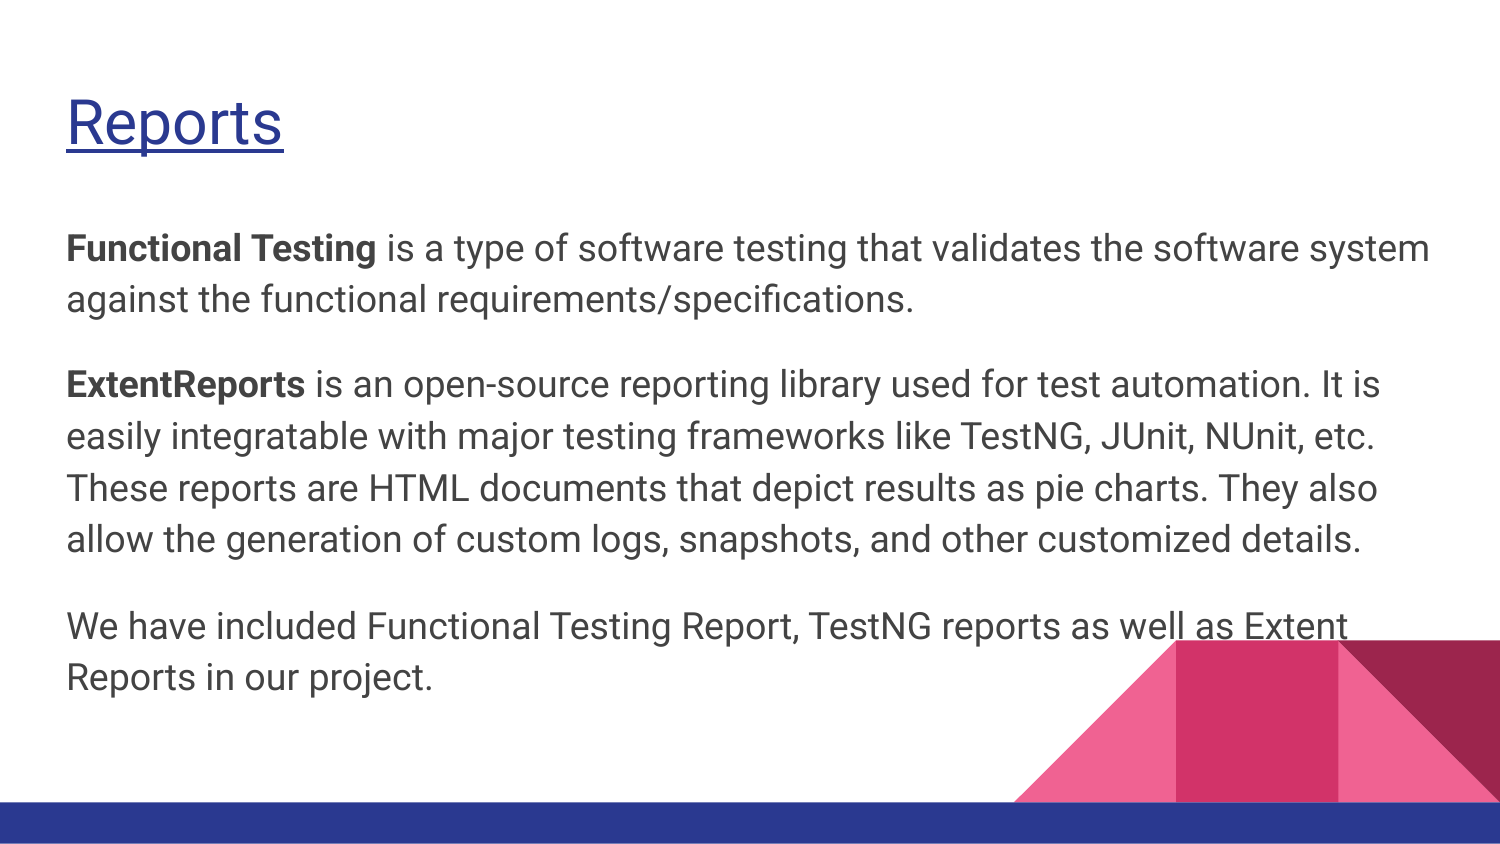

# Reports
Functional Testing is a type of software testing that validates the software system against the functional requirements/specifications.
ExtentReports is an open-source reporting library used for test automation. It is easily integratable with major testing frameworks like TestNG, JUnit, NUnit, etc. These reports are HTML documents that depict results as pie charts. They also allow the generation of custom logs, snapshots, and other customized details.

We have included Functional Testing Report, TestNG reports as well as Extent Reports in our project.